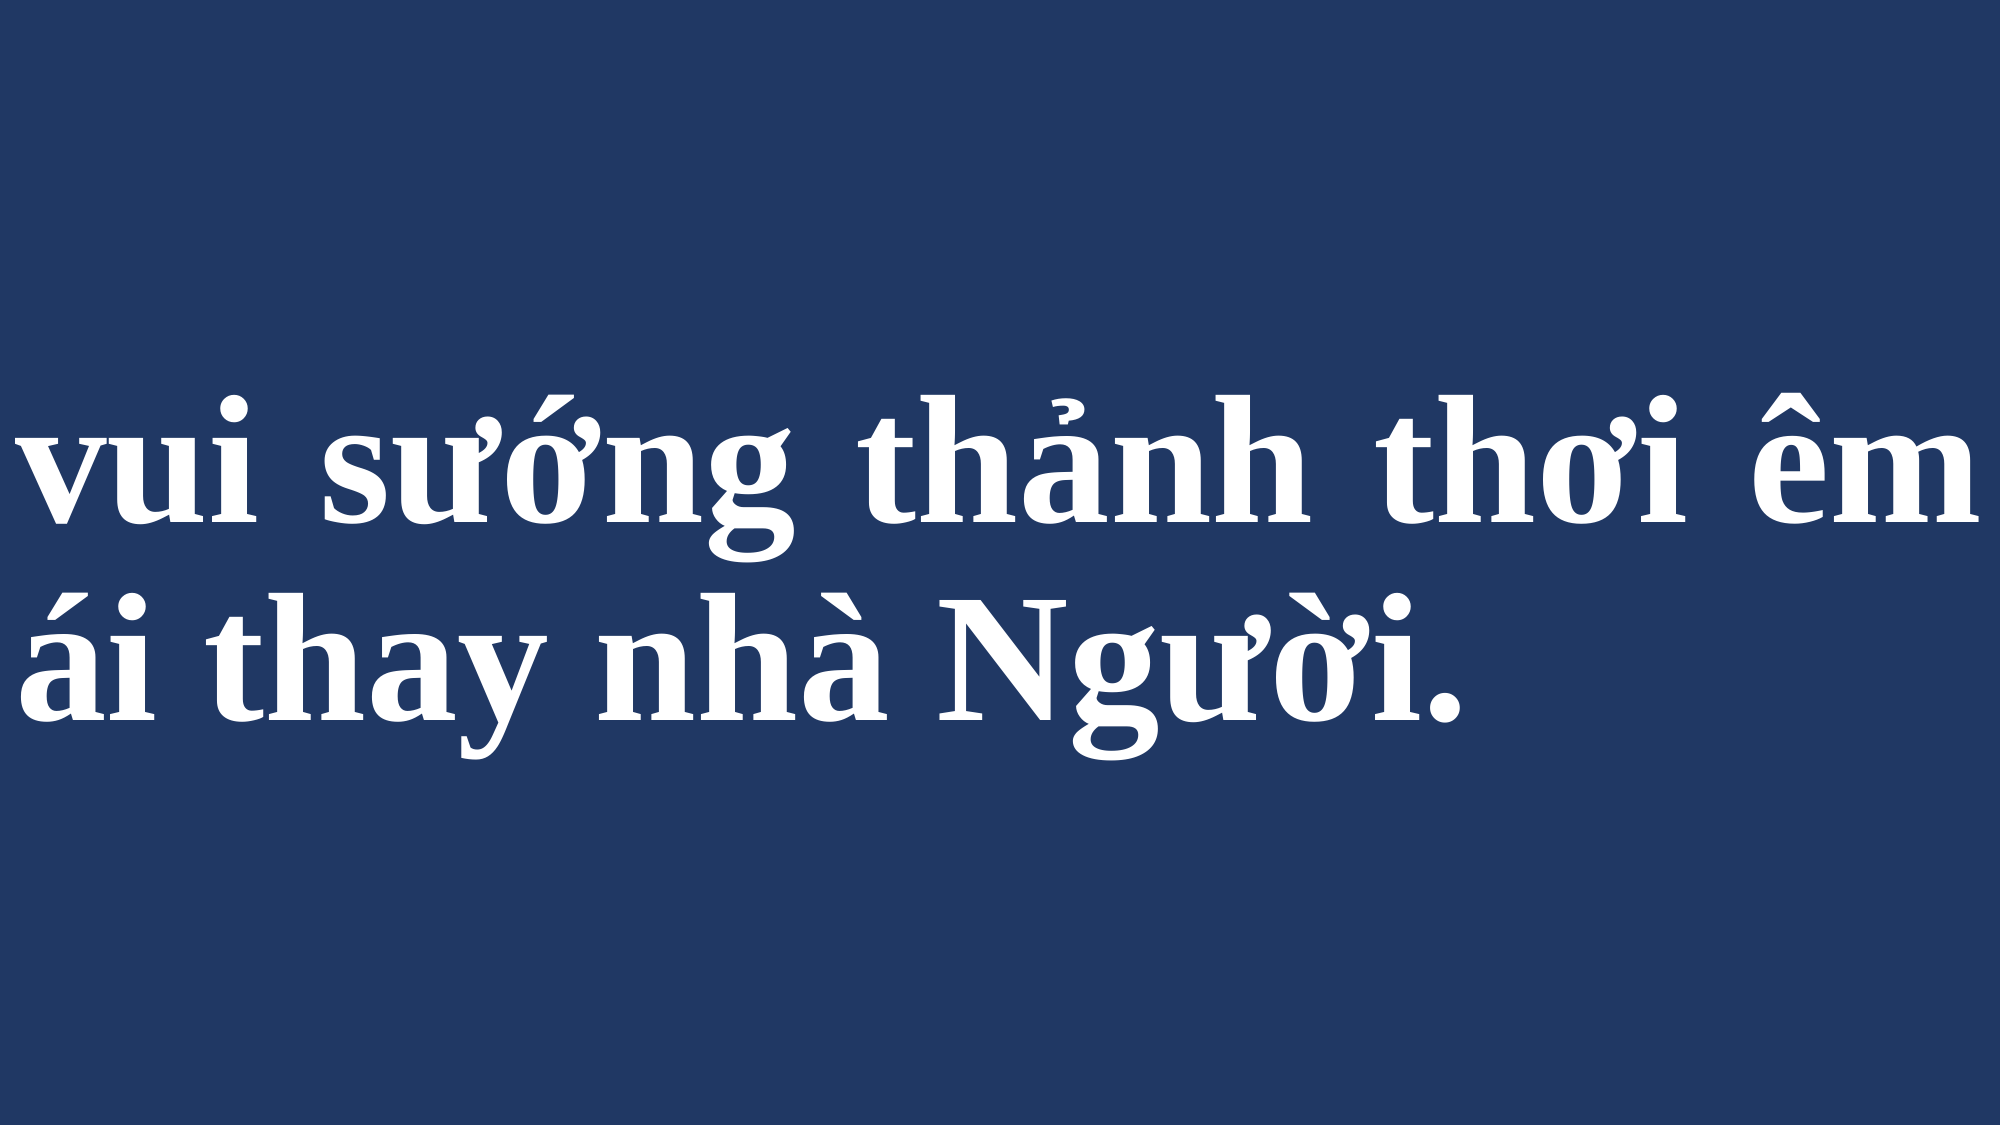

# vui sướng thảnh thơi êm ái thay nhà Người.